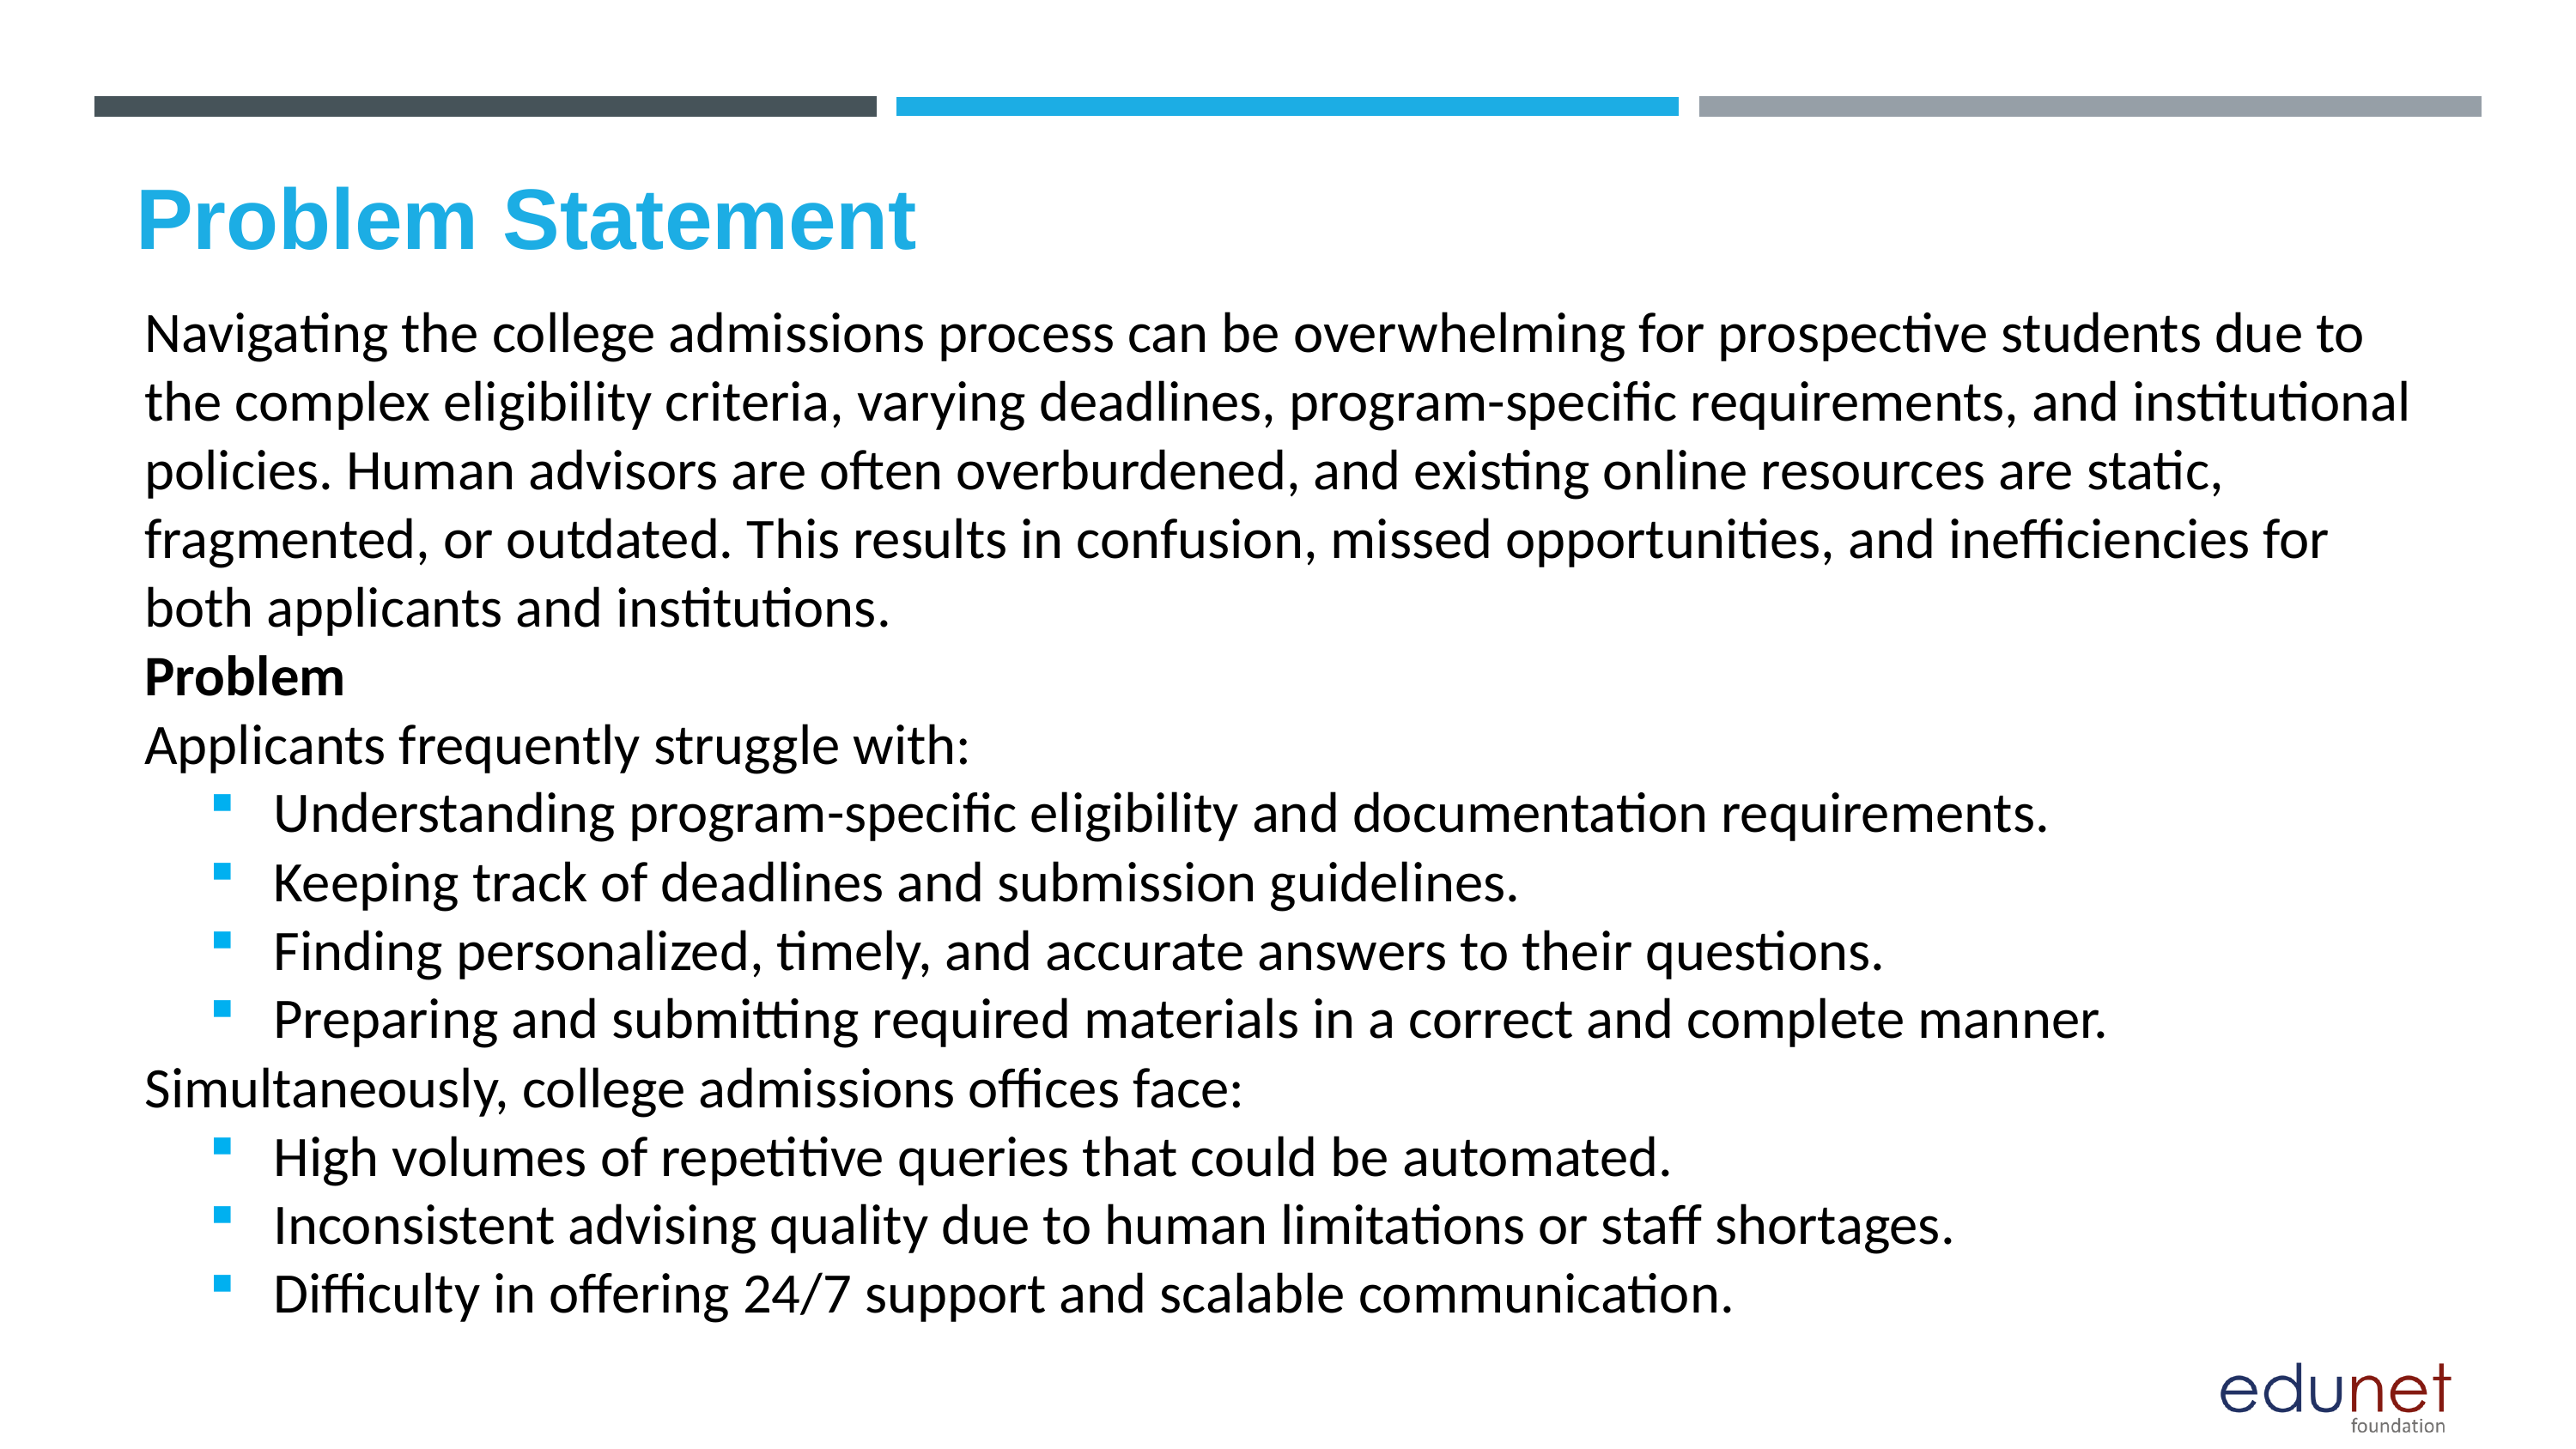

Problem Statement
Navigating the college admissions process can be overwhelming for prospective students due to the complex eligibility criteria, varying deadlines, program-specific requirements, and institutional policies. Human advisors are often overburdened, and existing online resources are static, fragmented, or outdated. This results in confusion, missed opportunities, and inefficiencies for both applicants and institutions.
Problem
Applicants frequently struggle with:
Understanding program-specific eligibility and documentation requirements.
Keeping track of deadlines and submission guidelines.
Finding personalized, timely, and accurate answers to their questions.
Preparing and submitting required materials in a correct and complete manner.
Simultaneously, college admissions offices face:
High volumes of repetitive queries that could be automated.
Inconsistent advising quality due to human limitations or staff shortages.
Difficulty in offering 24/7 support and scalable communication.